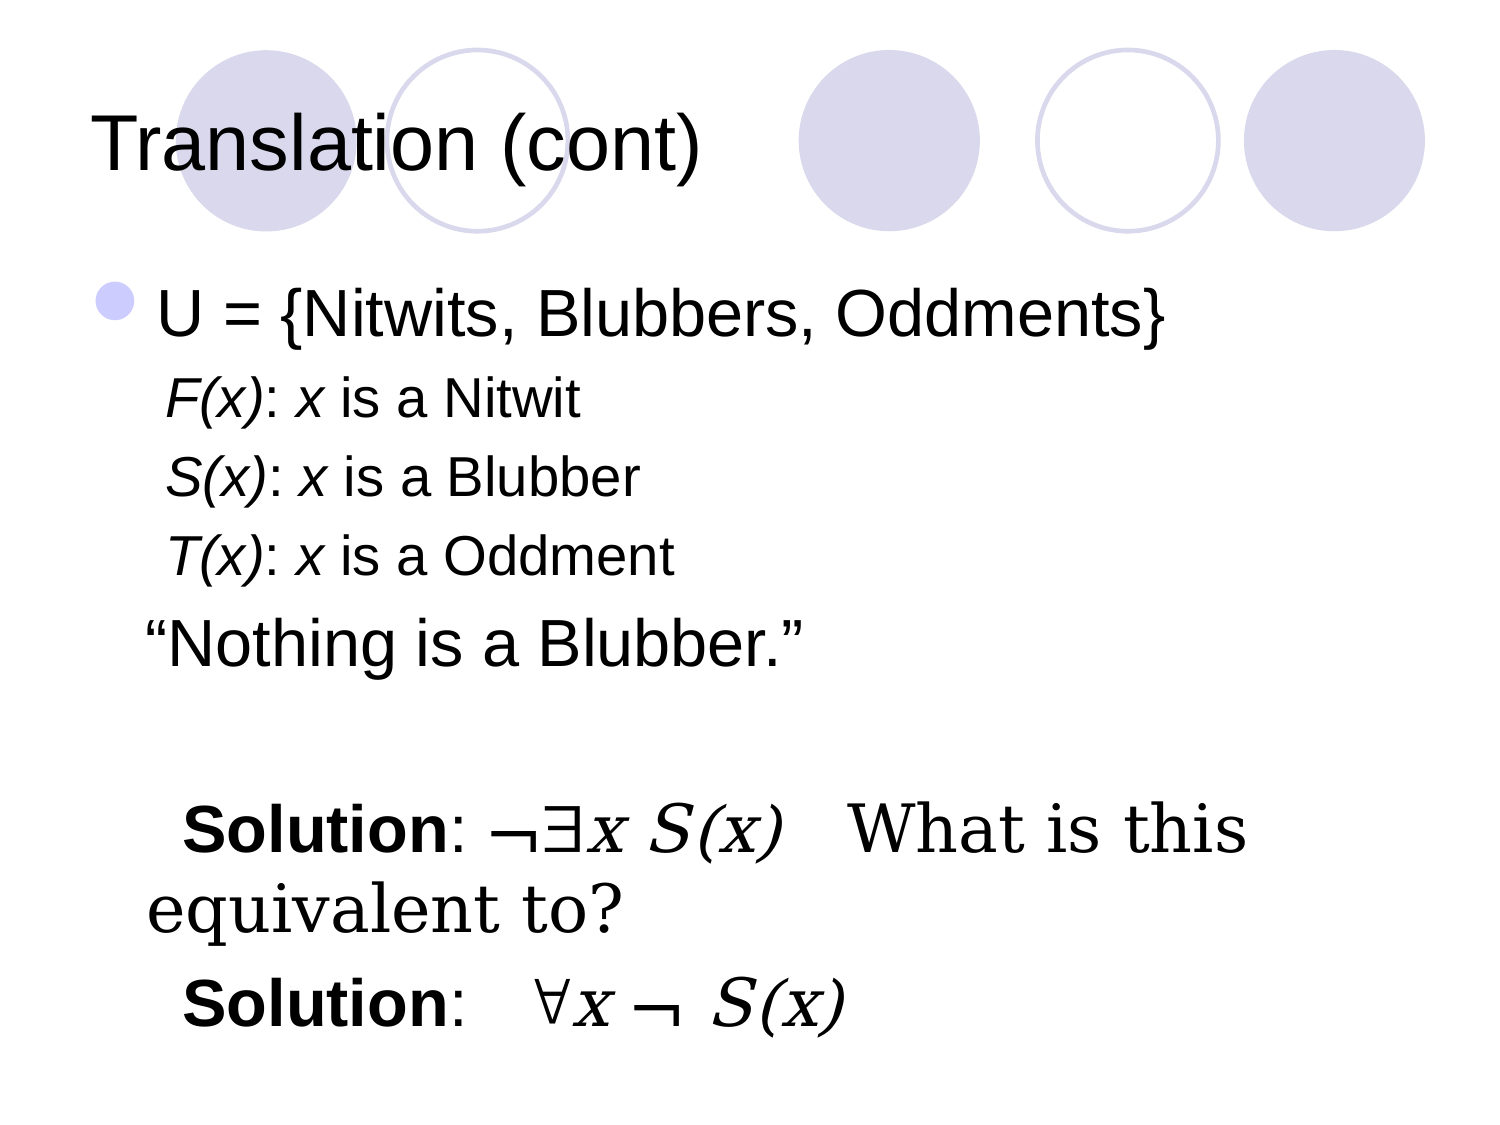

# Translation (cont)
U = {Nitwits, Blubbers, Oddments}
F(x): x is a Nitwit
S(x): x is a Blubber
T(x): x is a Oddment
   “Nothing is a Blubber.”

     Solution: ¬∃x S(x)   What is this equivalent to?
     Solution:   ∀x ¬ S(x)